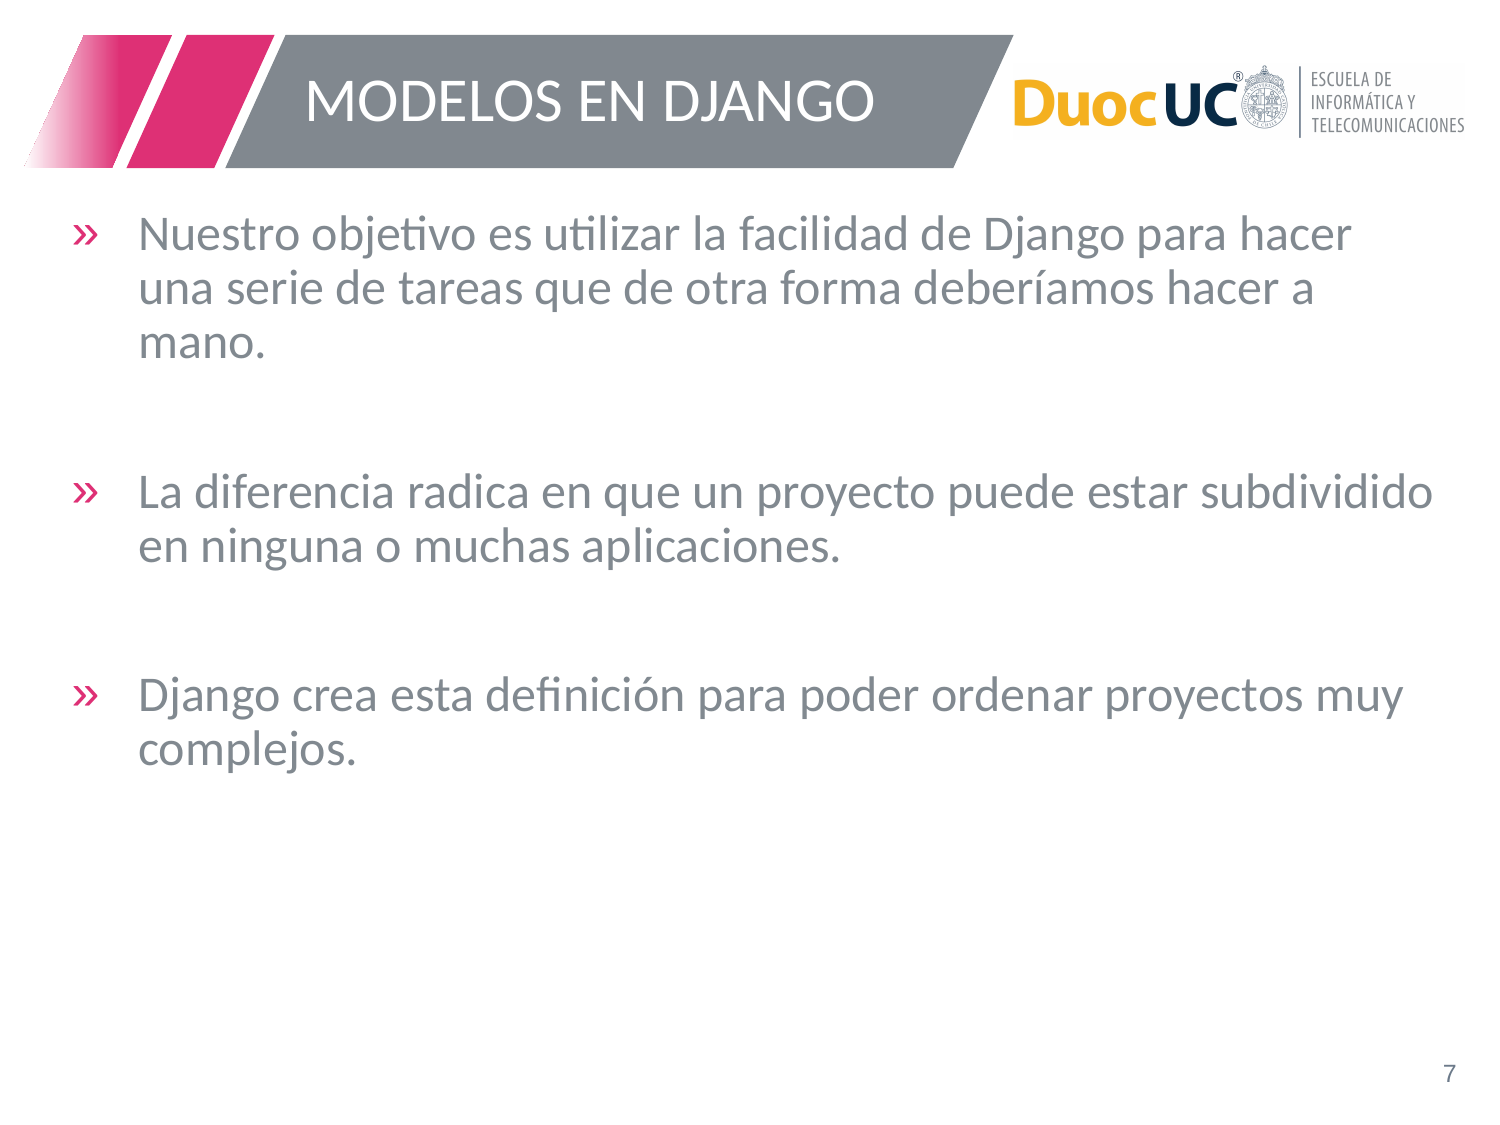

# MODELOS EN DJANGO
Nuestro objetivo es utilizar la facilidad de Django para hacer una serie de tareas que de otra forma deberíamos hacer a mano.

La diferencia radica en que un proyecto puede estar subdividido en ninguna o muchas aplicaciones.

Django crea esta definición para poder ordenar proyectos muy complejos.